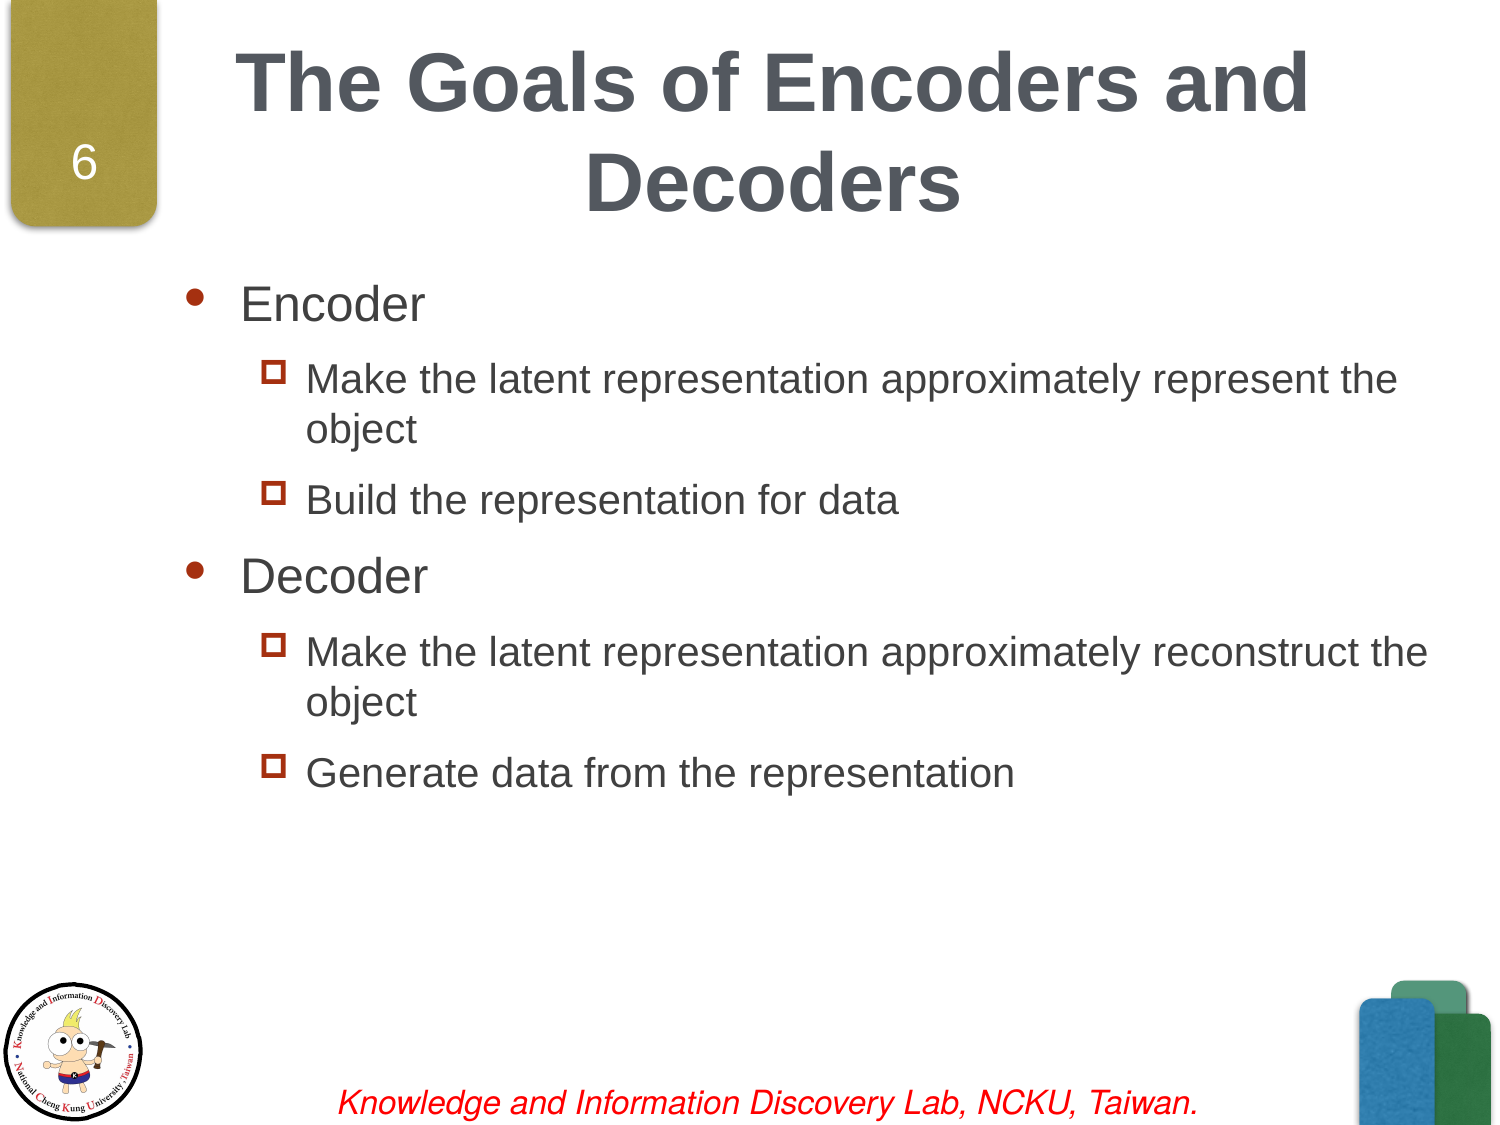

# The Goals of Encoders and Decoders
6
Encoder
Make the latent representation approximately represent the object
Build the representation for data
Decoder
Make the latent representation approximately reconstruct the object
Generate data from the representation